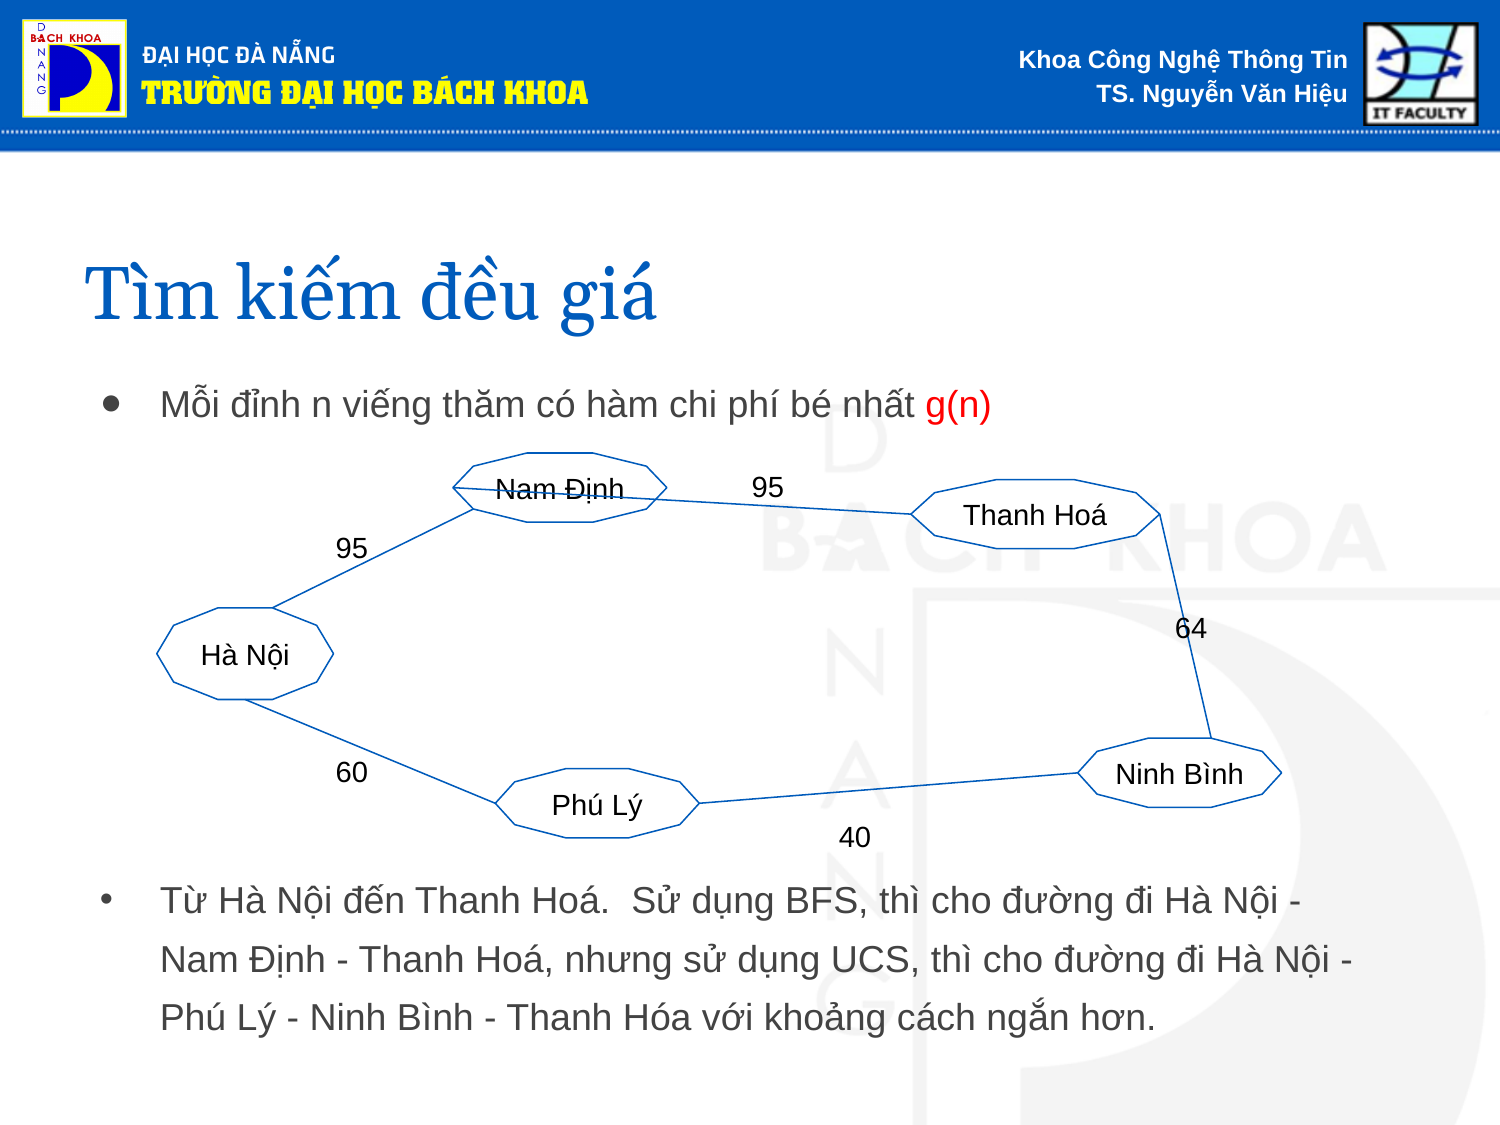

# Tìm kiếm đều giá
Mỗi đỉnh n viếng thăm có hàm chi phí bé nhất g(n)

Từ Hà Nội đến Thanh Hoá.  Sử dụng BFS, thì cho đường đi Hà Nội - Nam Định - Thanh Hoá, nhưng sử dụng UCS, thì cho đường đi Hà Nội - Phú Lý - Ninh Bình - Thanh Hóa với khoảng cách ngắn hơn.

95
Nam Định
Thanh Hoá
95
64
Hà Nội
60
Ninh Bình
Phú Lý
40